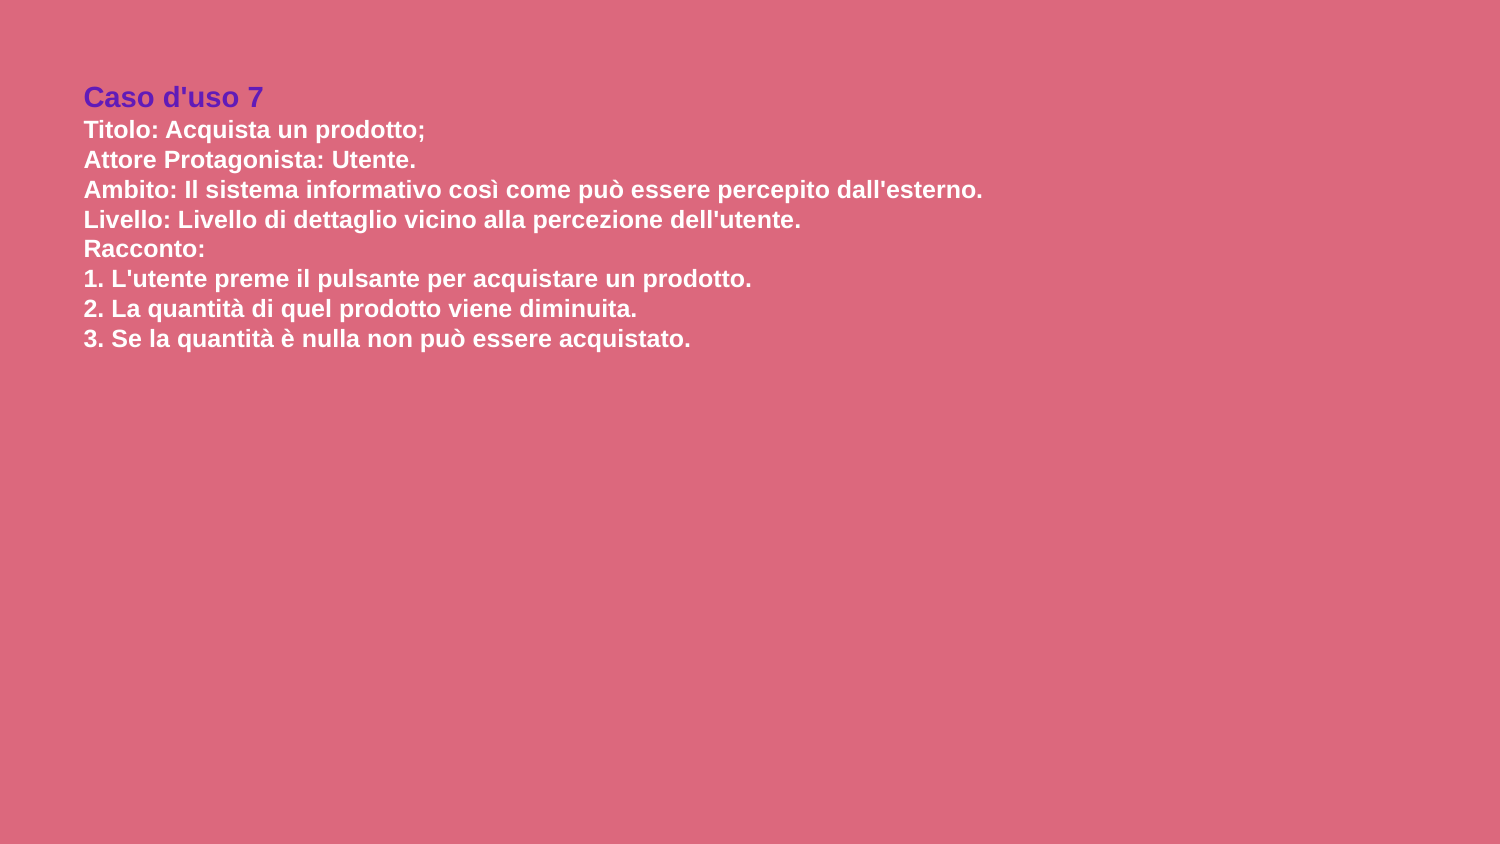

Caso d'uso 7
Titolo: Acquista un prodotto;
Attore Protagonista: Utente.
Ambito: Il sistema informativo così come può essere percepito dall'esterno.
Livello: Livello di dettaglio vicino alla percezione dell'utente.
Racconto:
1. L'utente preme il pulsante per acquistare un prodotto.
2. La quantità di quel prodotto viene diminuita.
3. Se la quantità è nulla non può essere acquistato.